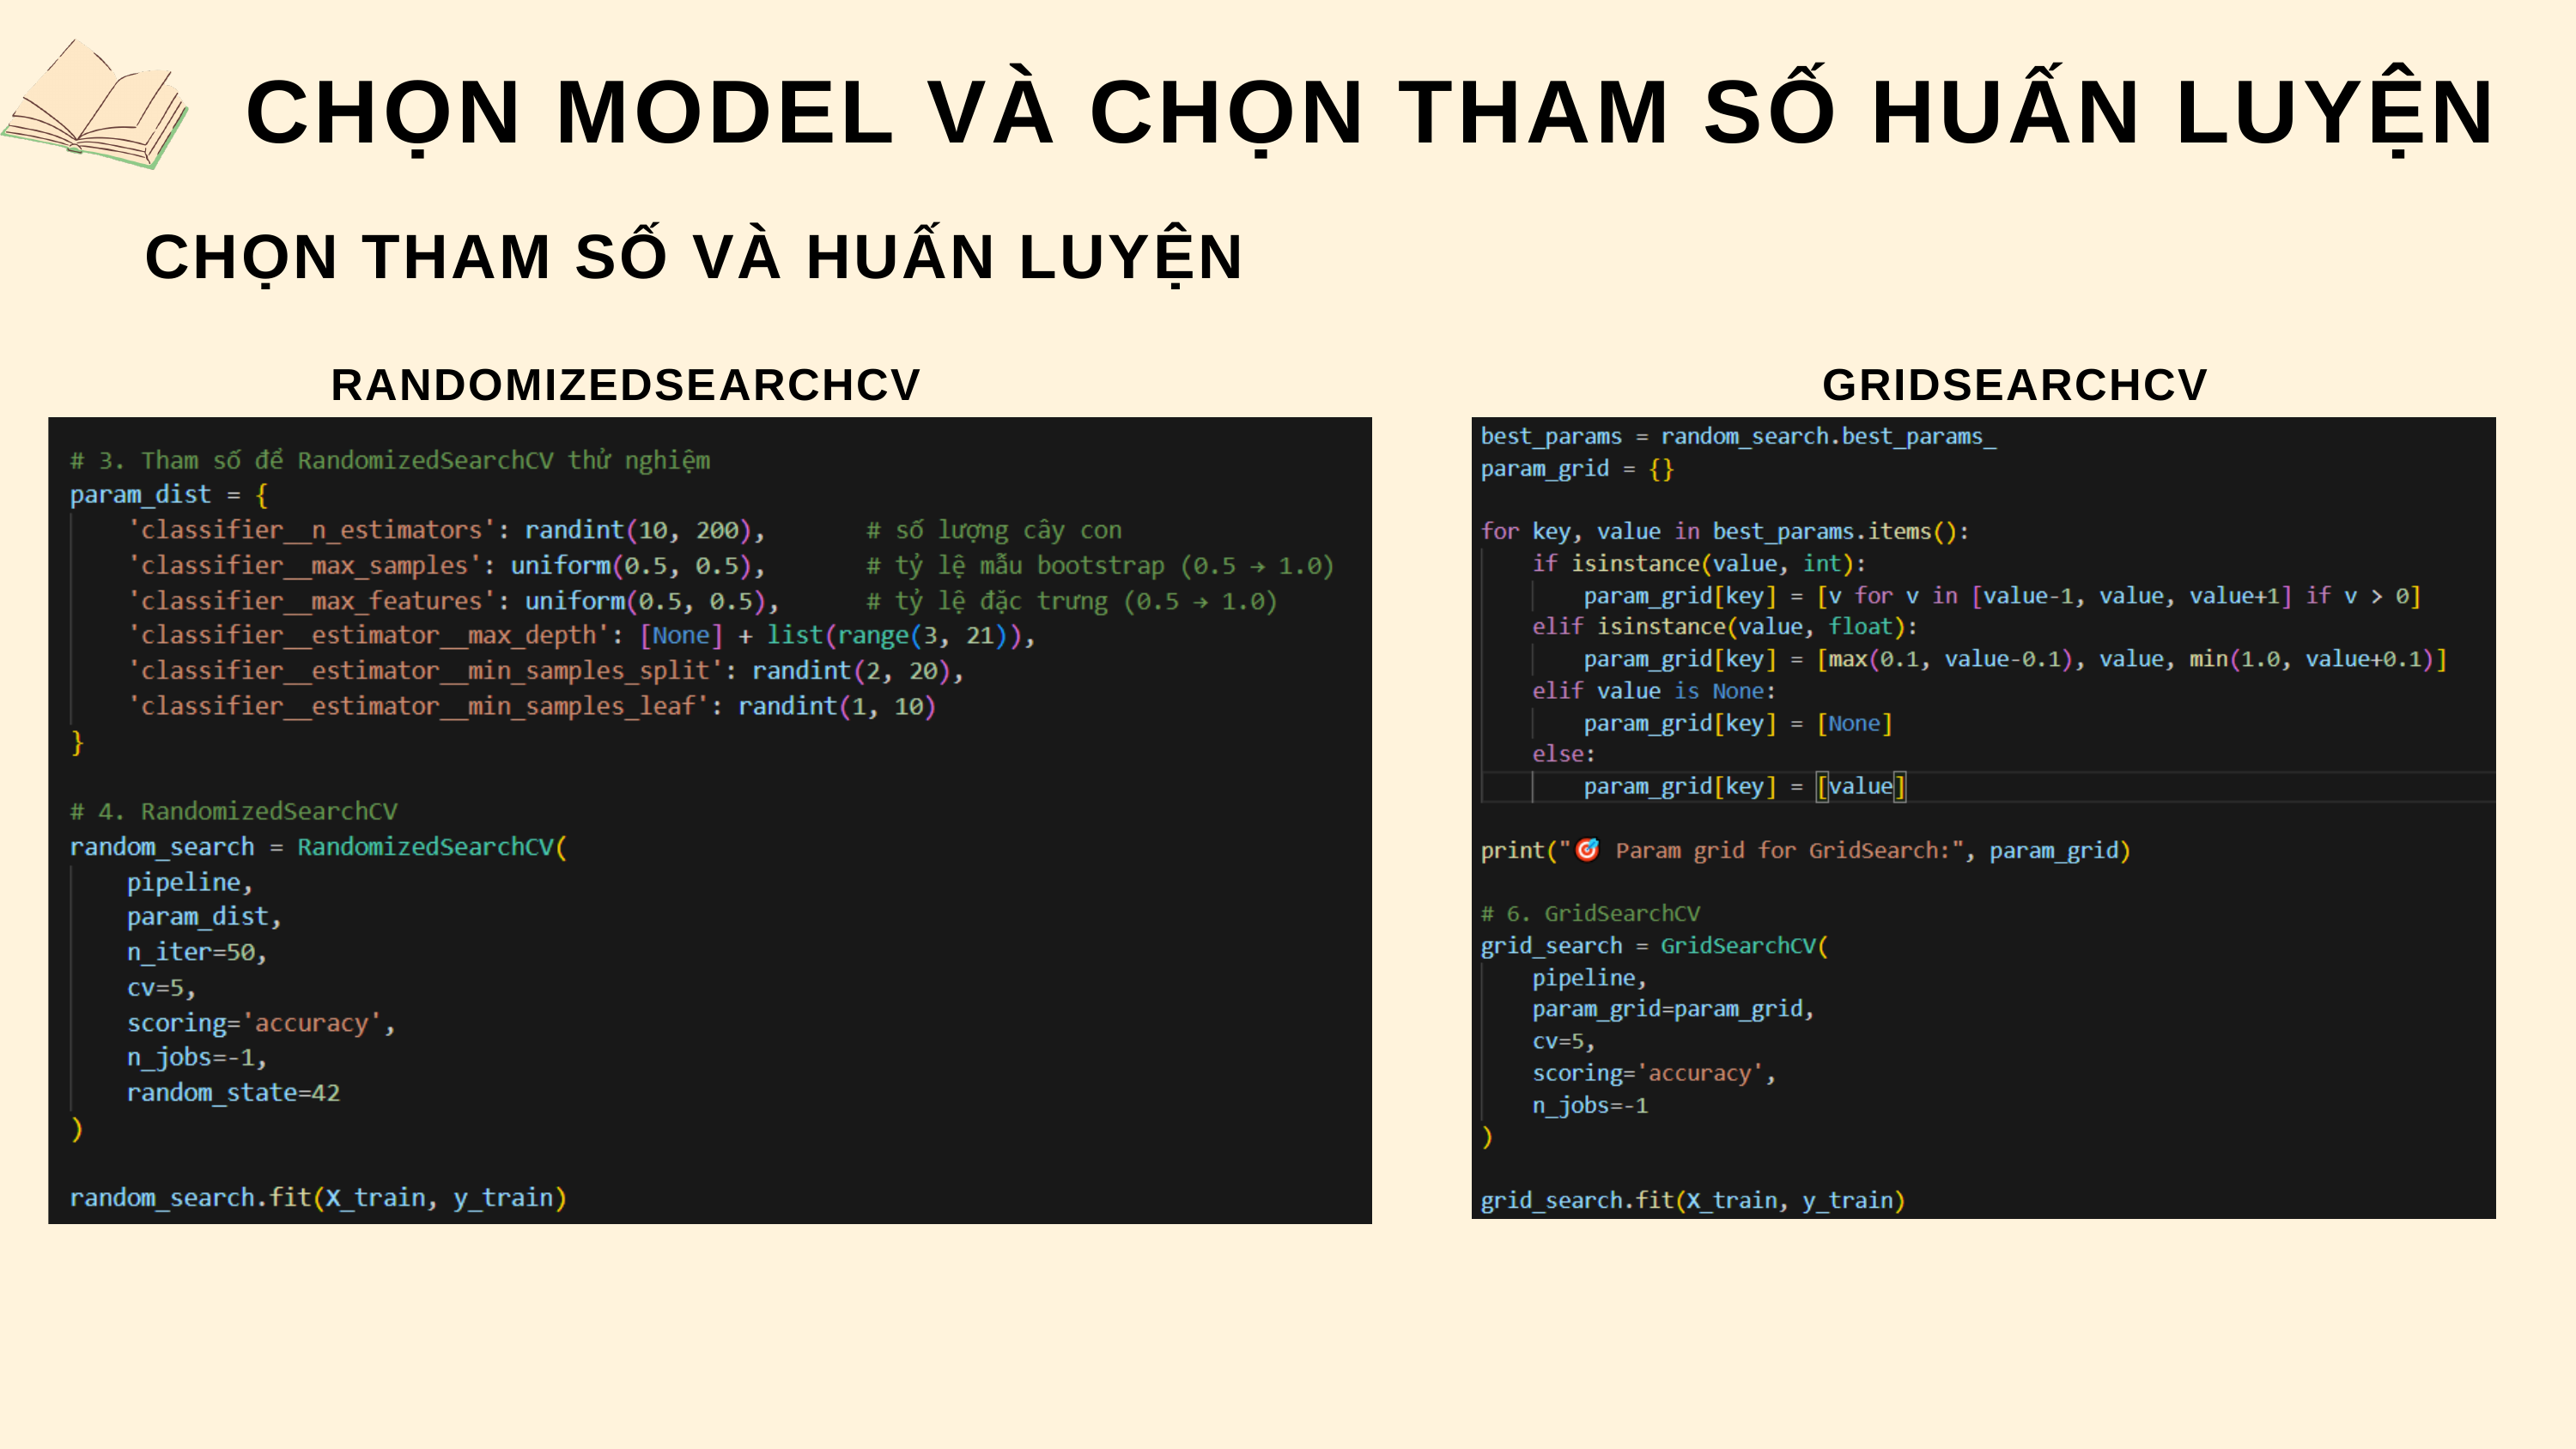

CHỌN MODEL VÀ CHỌN THAM SỐ HUẤN LUYỆN

CHỌN THAM SỐ VÀ HUẤN LUYỆN
RANDOMIZEDSEARCHCV
GRIDSEARCHCV